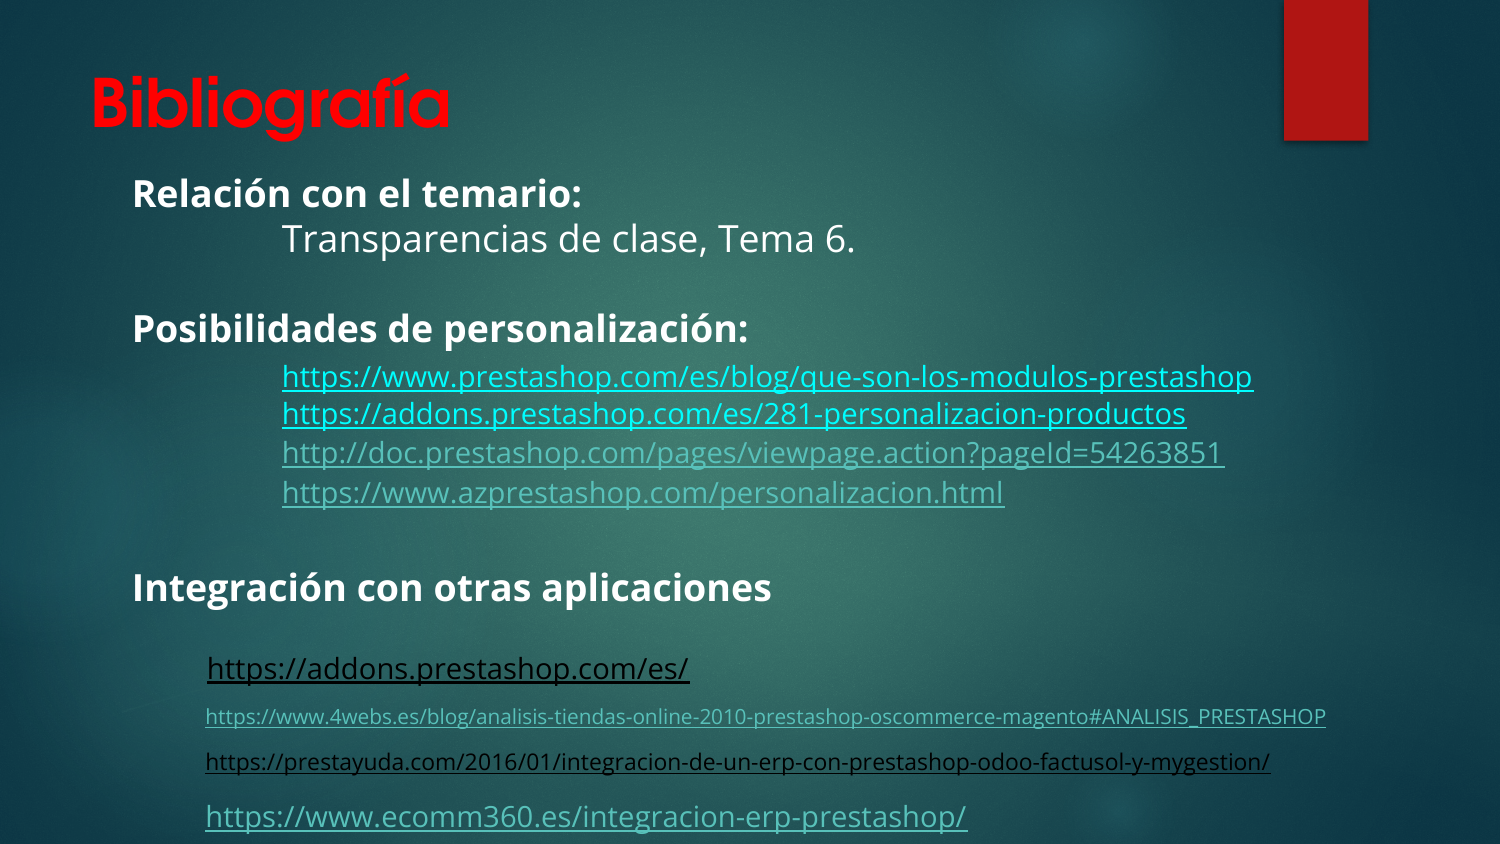

# Bibliografía
Relación con el temario:
	Transparencias de clase, Tema 6.

Posibilidades de personalización:
	https://www.prestashop.com/es/blog/que-son-los-modulos-prestashop
	https://addons.prestashop.com/es/281-personalizacion-productos
	http://doc.prestashop.com/pages/viewpage.action?pageId=54263851
	https://www.azprestashop.com/personalizacion.html
Integración con otras aplicaciones
https://addons.prestashop.com/es/
https://www.4webs.es/blog/analisis-tiendas-online-2010-prestashop-oscommerce-magento#ANALISIS_PRESTASHOP
https://prestayuda.com/2016/01/integracion-de-un-erp-con-prestashop-odoo-factusol-y-mygestion/
https://www.ecomm360.es/integracion-erp-prestashop/